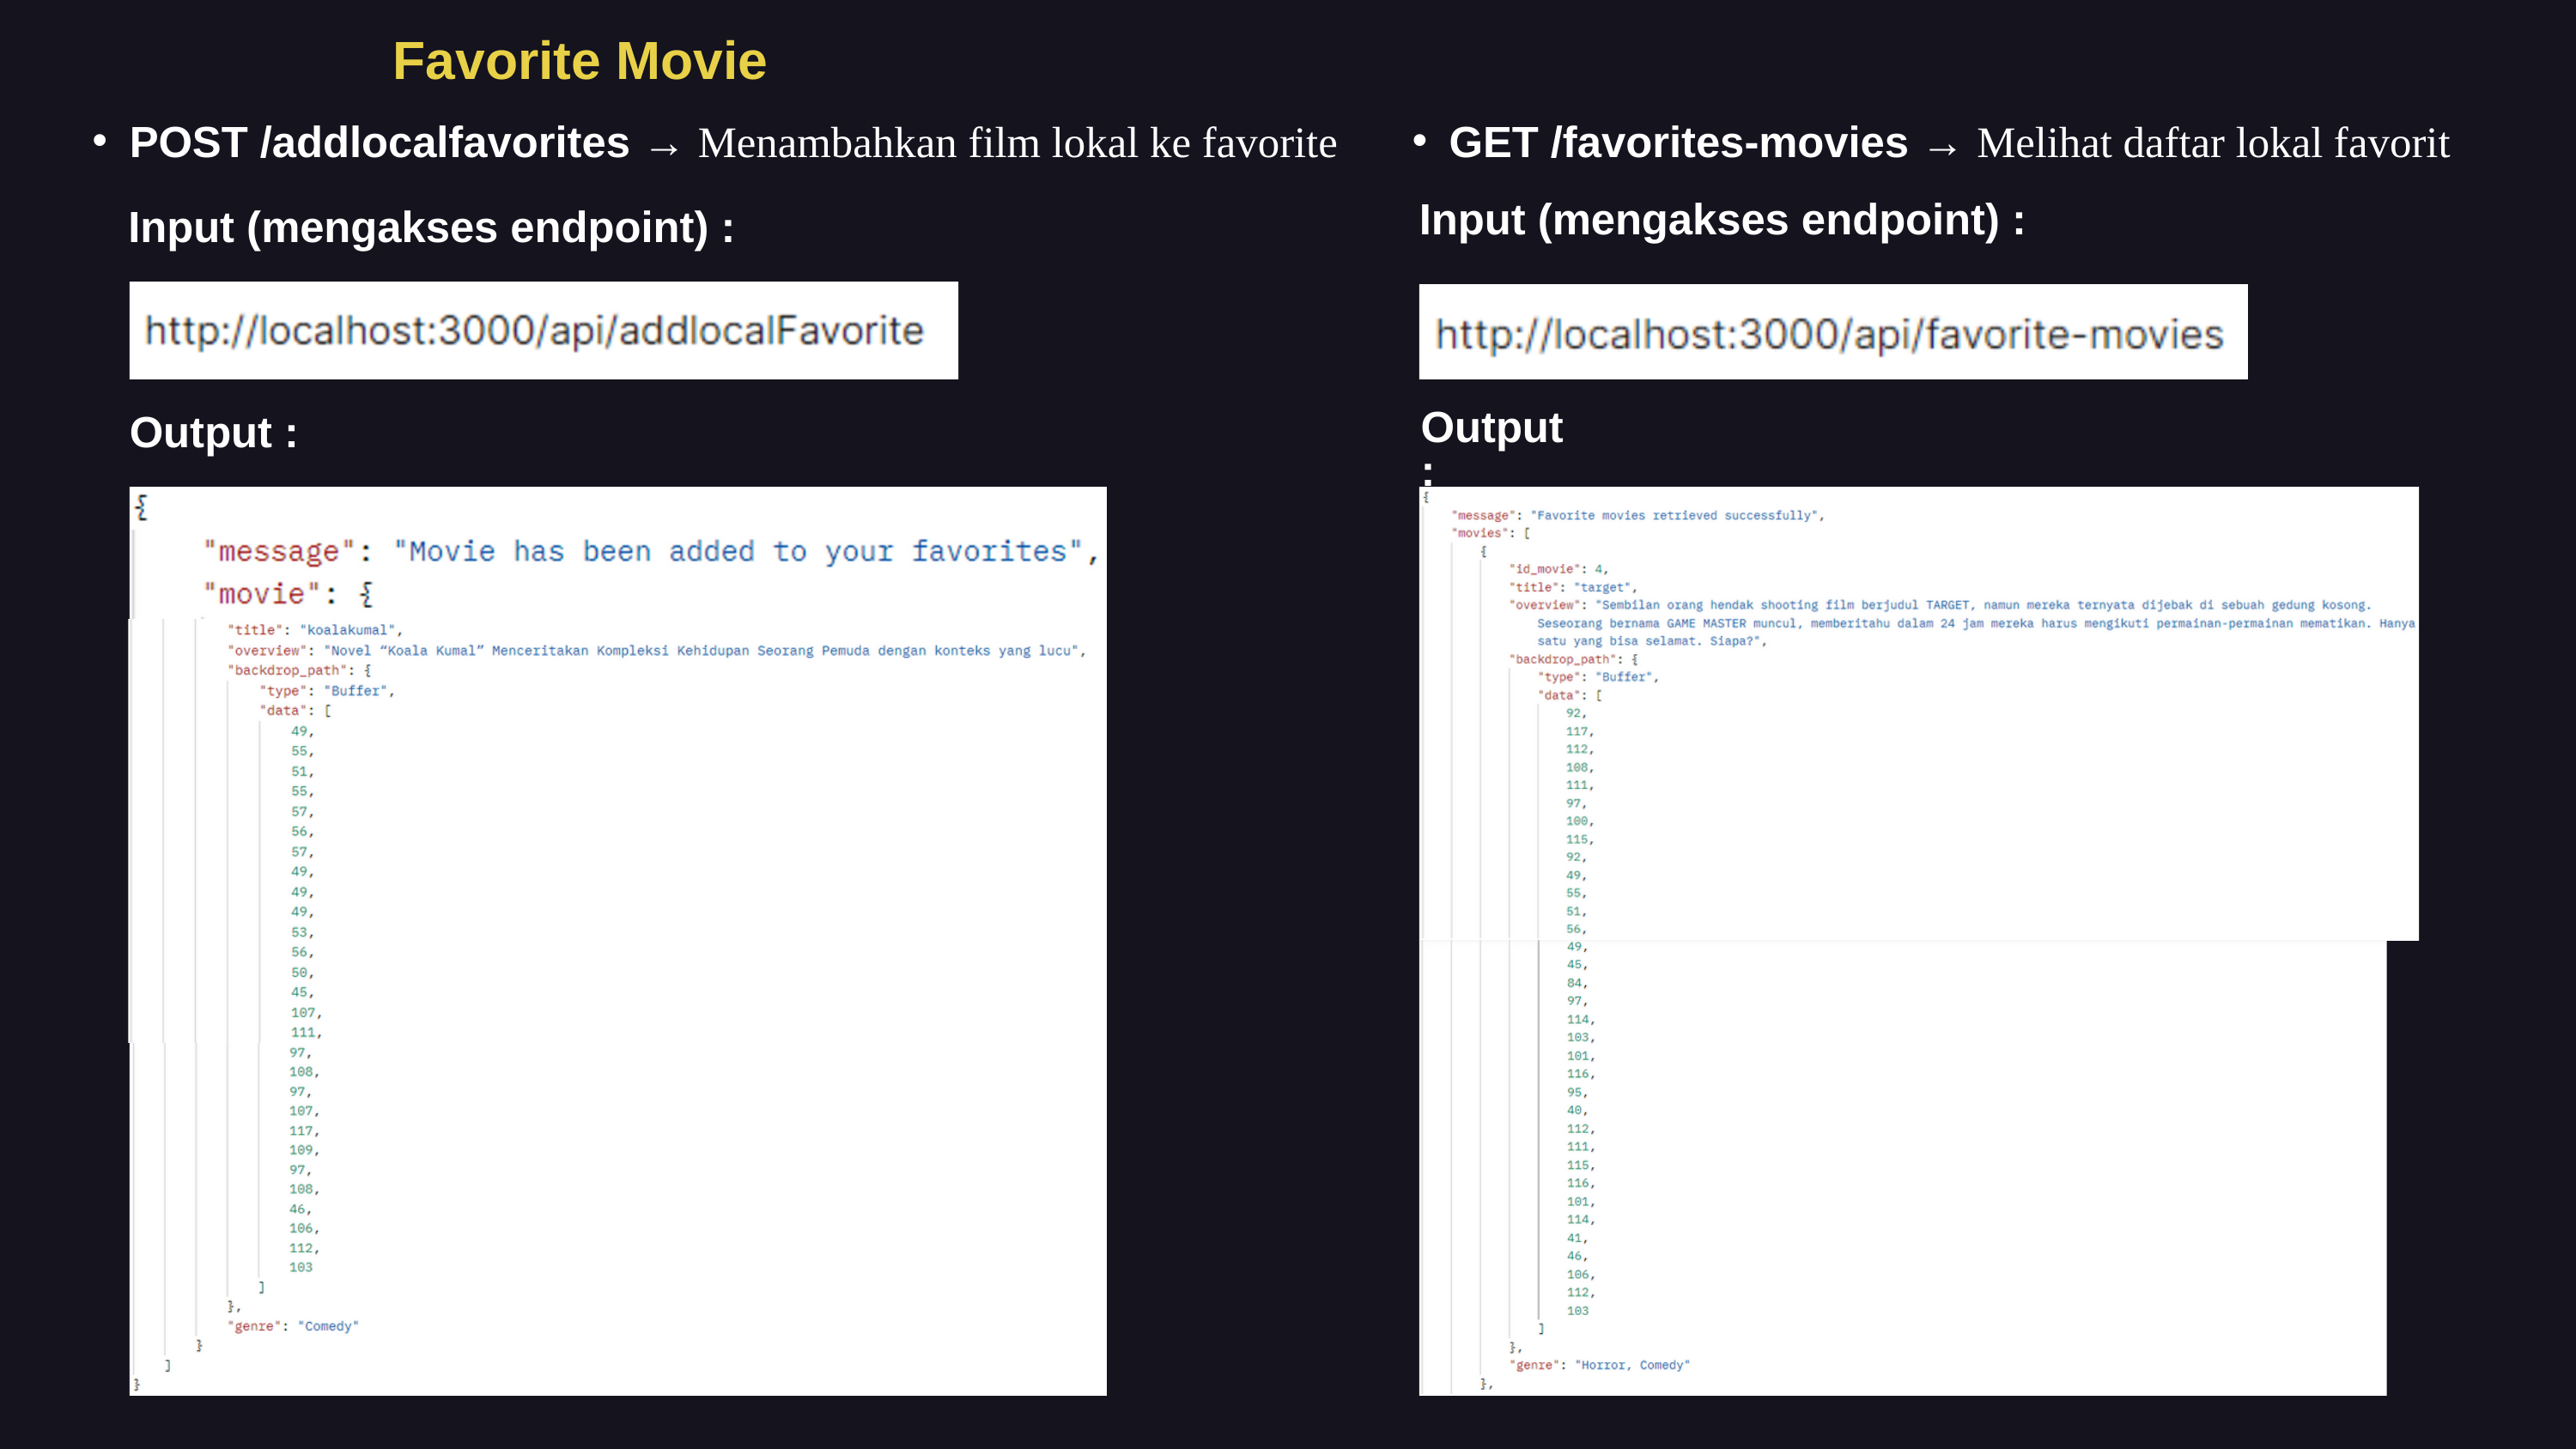

Favorite Movie
POST /addlocalfavorites → Menambahkan film lokal ke favorite
GET /favorites-movies → Melihat daftar lokal favorit
Input (mengakses endpoint) :
Input (mengakses endpoint) :

Output :
Output :